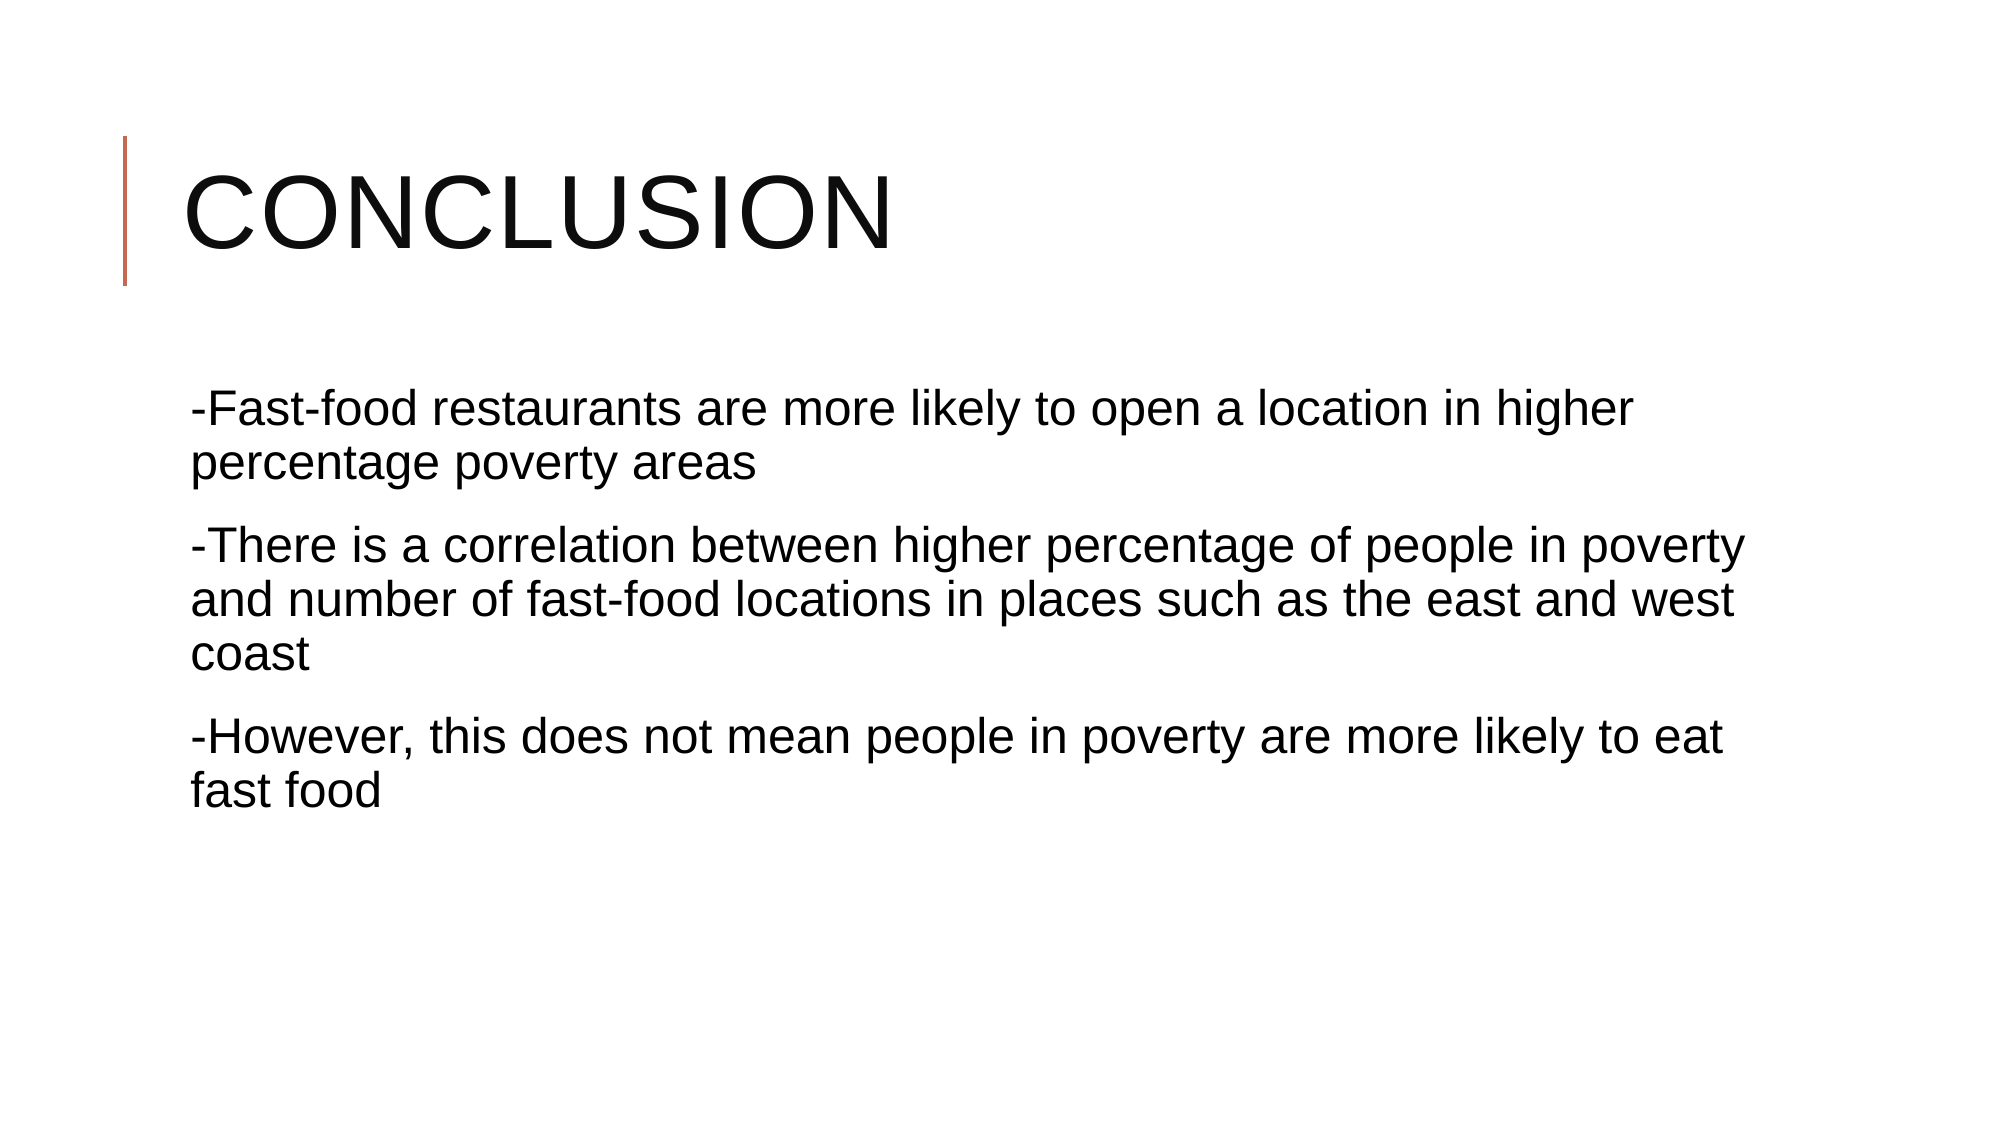

# Conclusion
-Fast-food restaurants are more likely to open a location in higher percentage poverty areas
-There is a correlation between higher percentage of people in poverty and number of fast-food locations in places such as the east and west coast
-However, this does not mean people in poverty are more likely to eat fast food